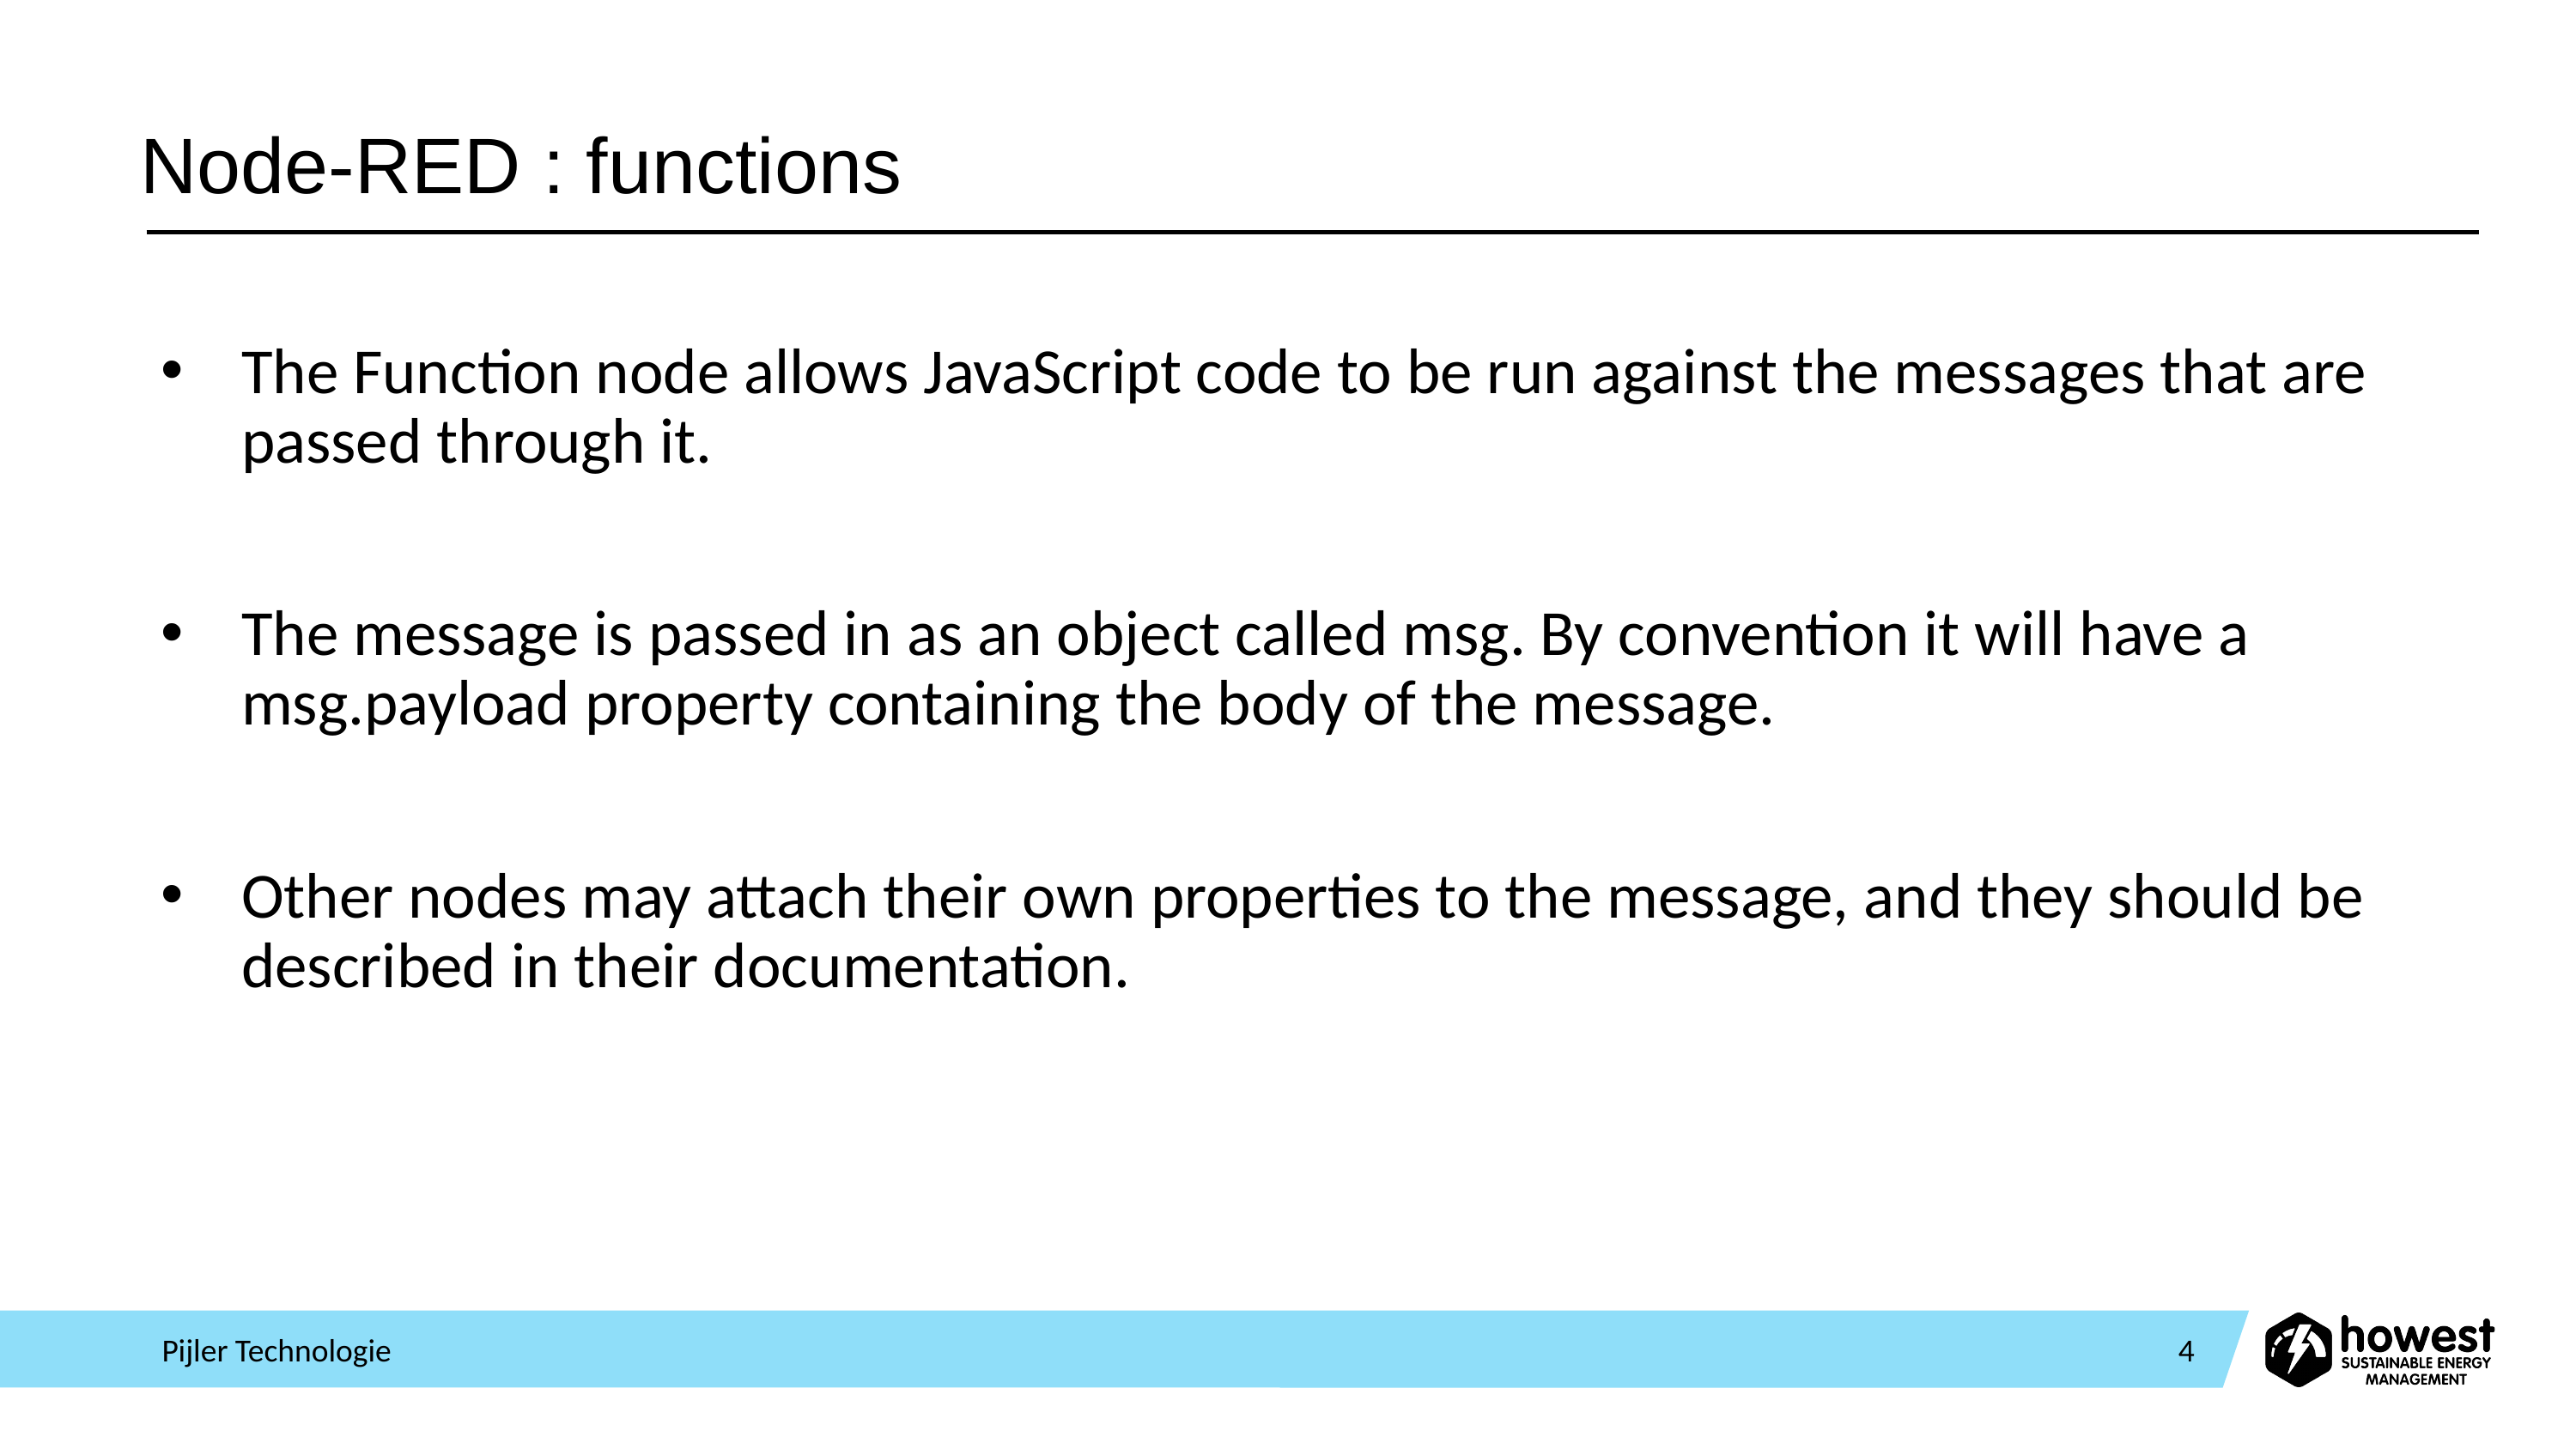

# Node-RED : functions
The Function node allows JavaScript code to be run against the messages that are passed through it.

The message is passed in as an object called msg. By convention it will have a msg.payload property containing the body of the message.

Other nodes may attach their own properties to the message, and they should be described in their documentation.
Pijler Technologie
4